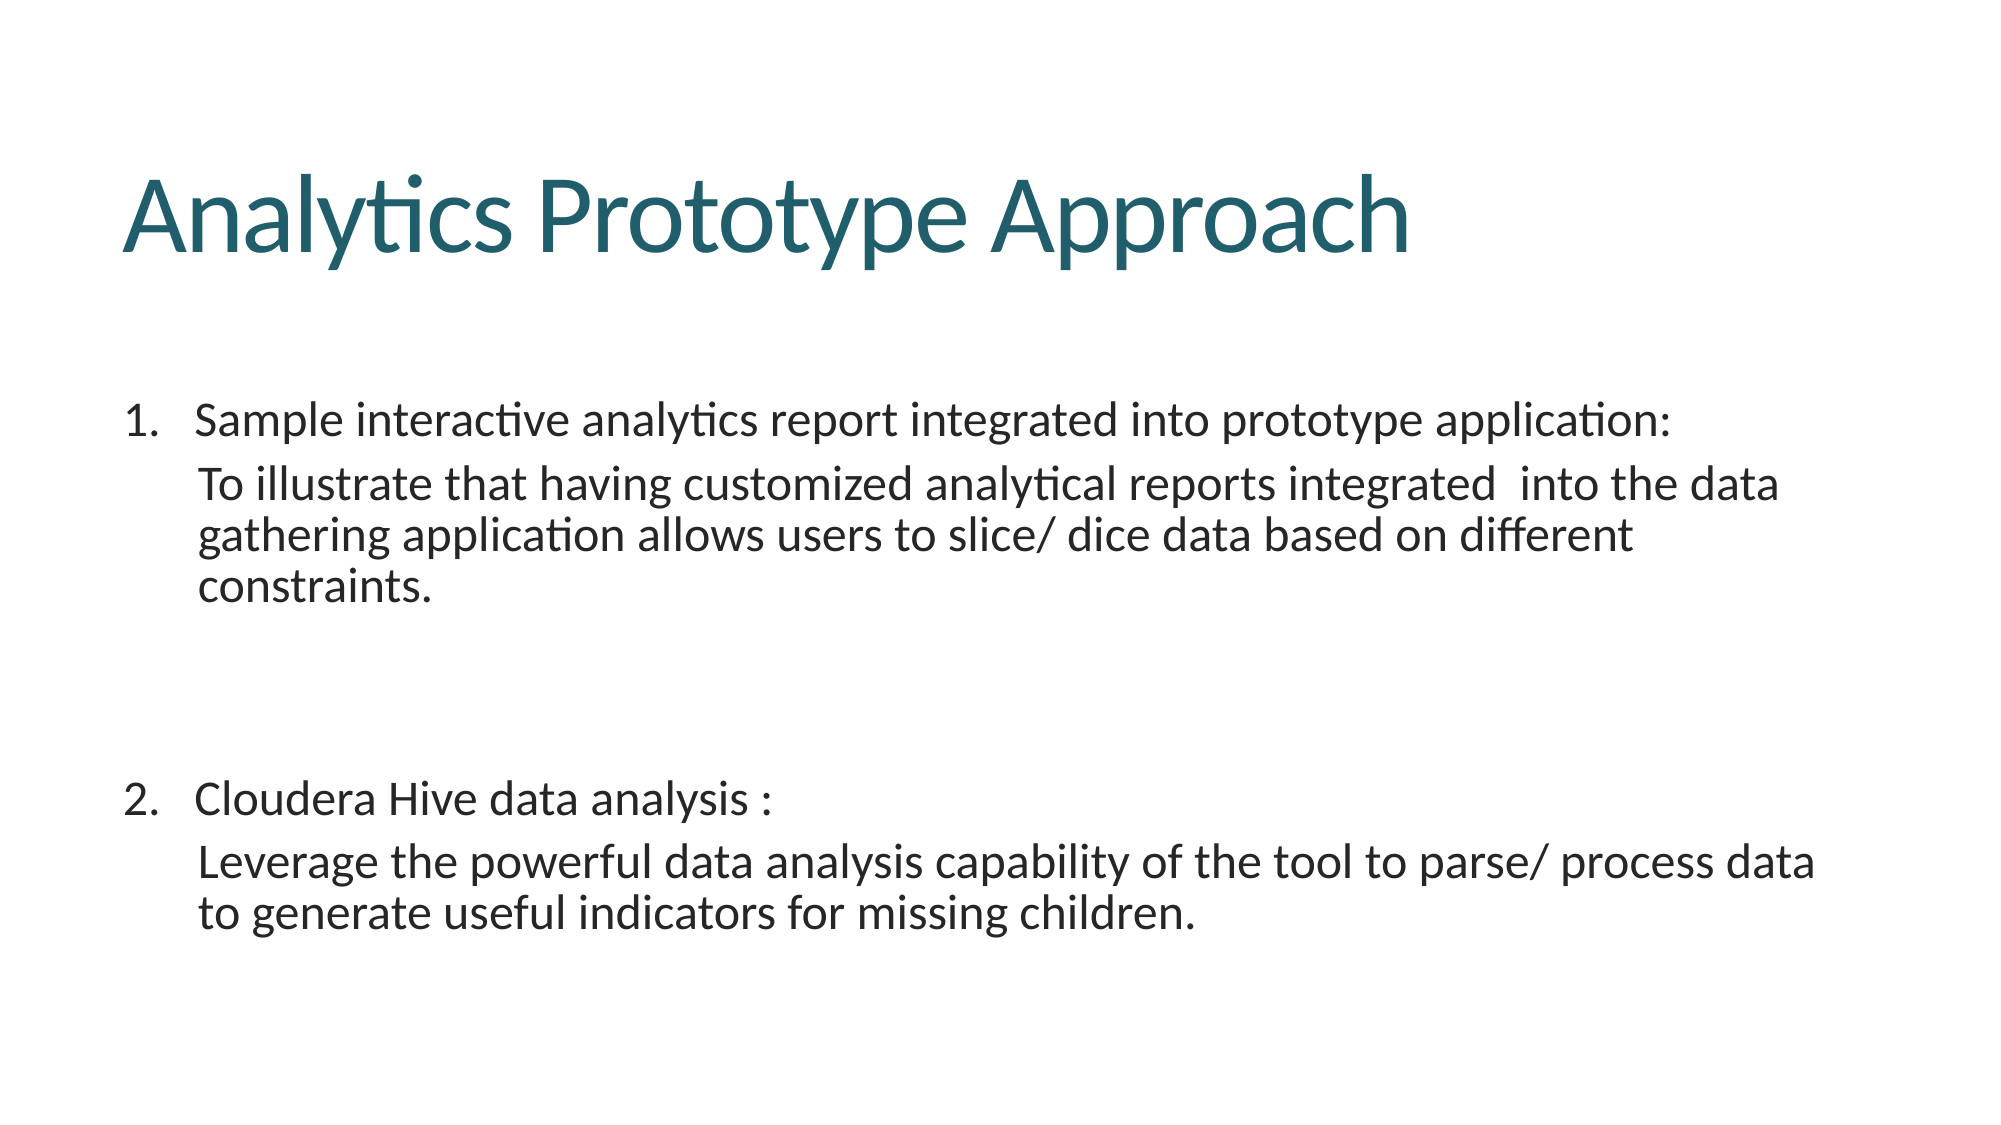

# Analytics Prototype Approach

1.   Sample interactive analytics report integrated into prototype application:
To illustrate that having customized analytical reports integrated  into the data gathering application allows users to slice/ dice data based on different constraints.

2.   Cloudera Hive data analysis :
Leverage the powerful data analysis capability of the tool to parse/ process data to generate useful indicators for missing children.